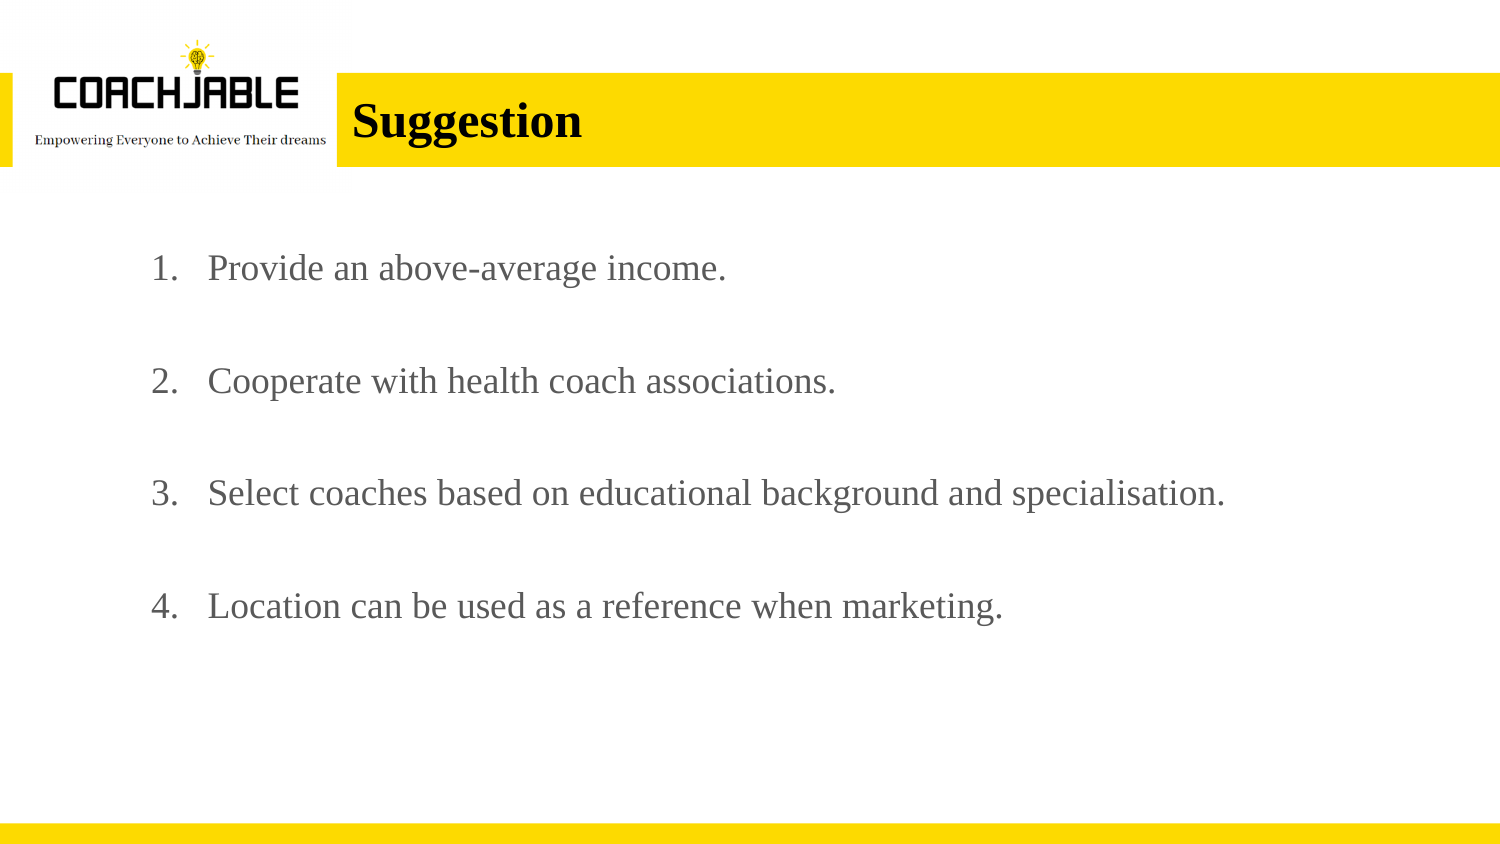

# Suggestion
Provide an above-average income.
Cooperate with health coach associations.
Select coaches based on educational background and specialisation.
Location can be used as a reference when marketing.